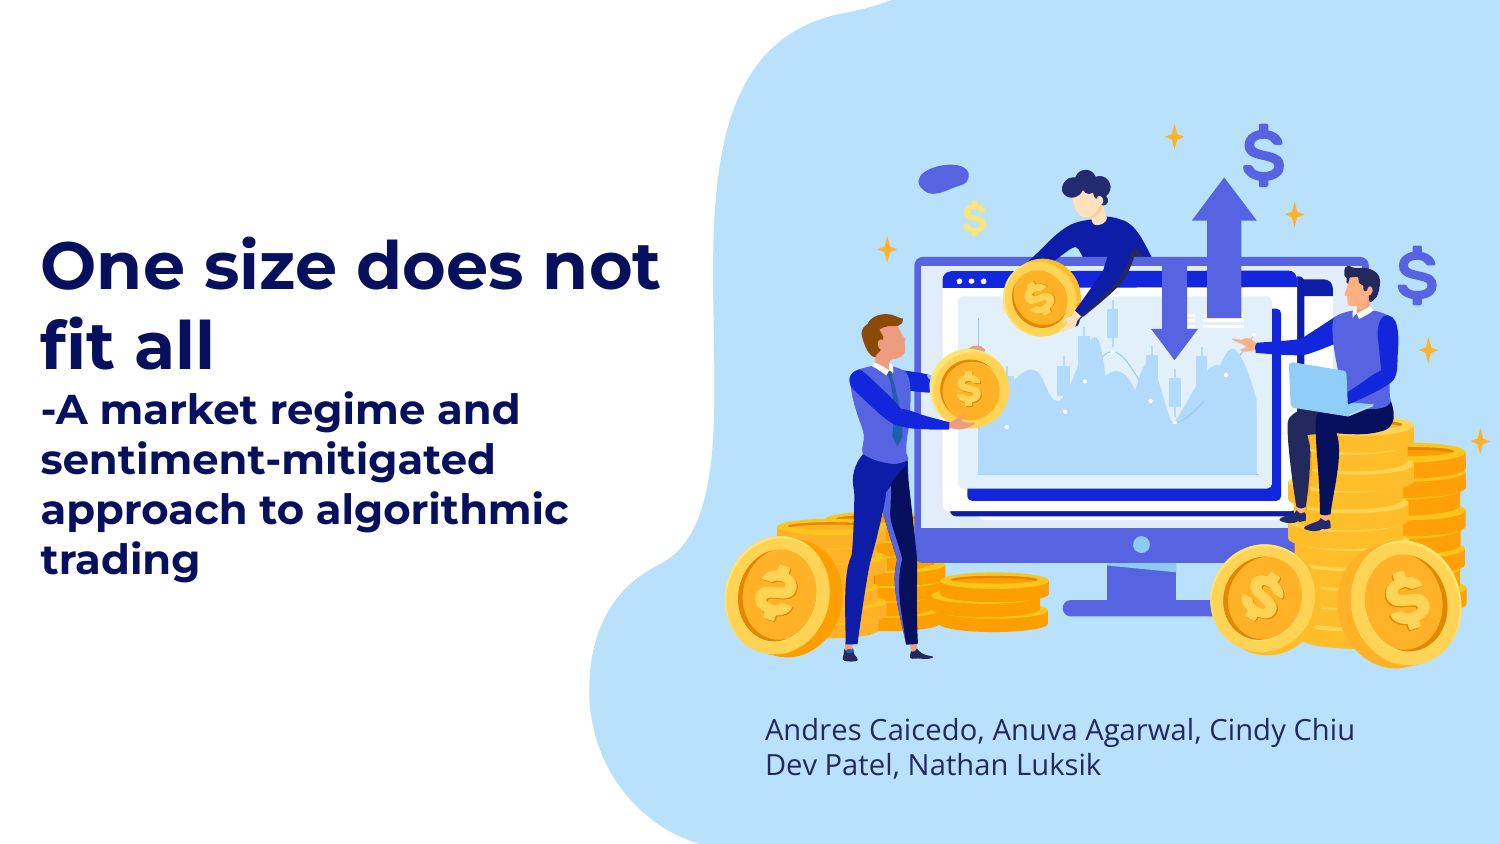

# One size does not fit all -A market regime and sentiment-mitigated approach to algorithmic trading

Andres Caicedo, Anuva Agarwal, Cindy Chiu
Dev Patel, Nathan Luksik